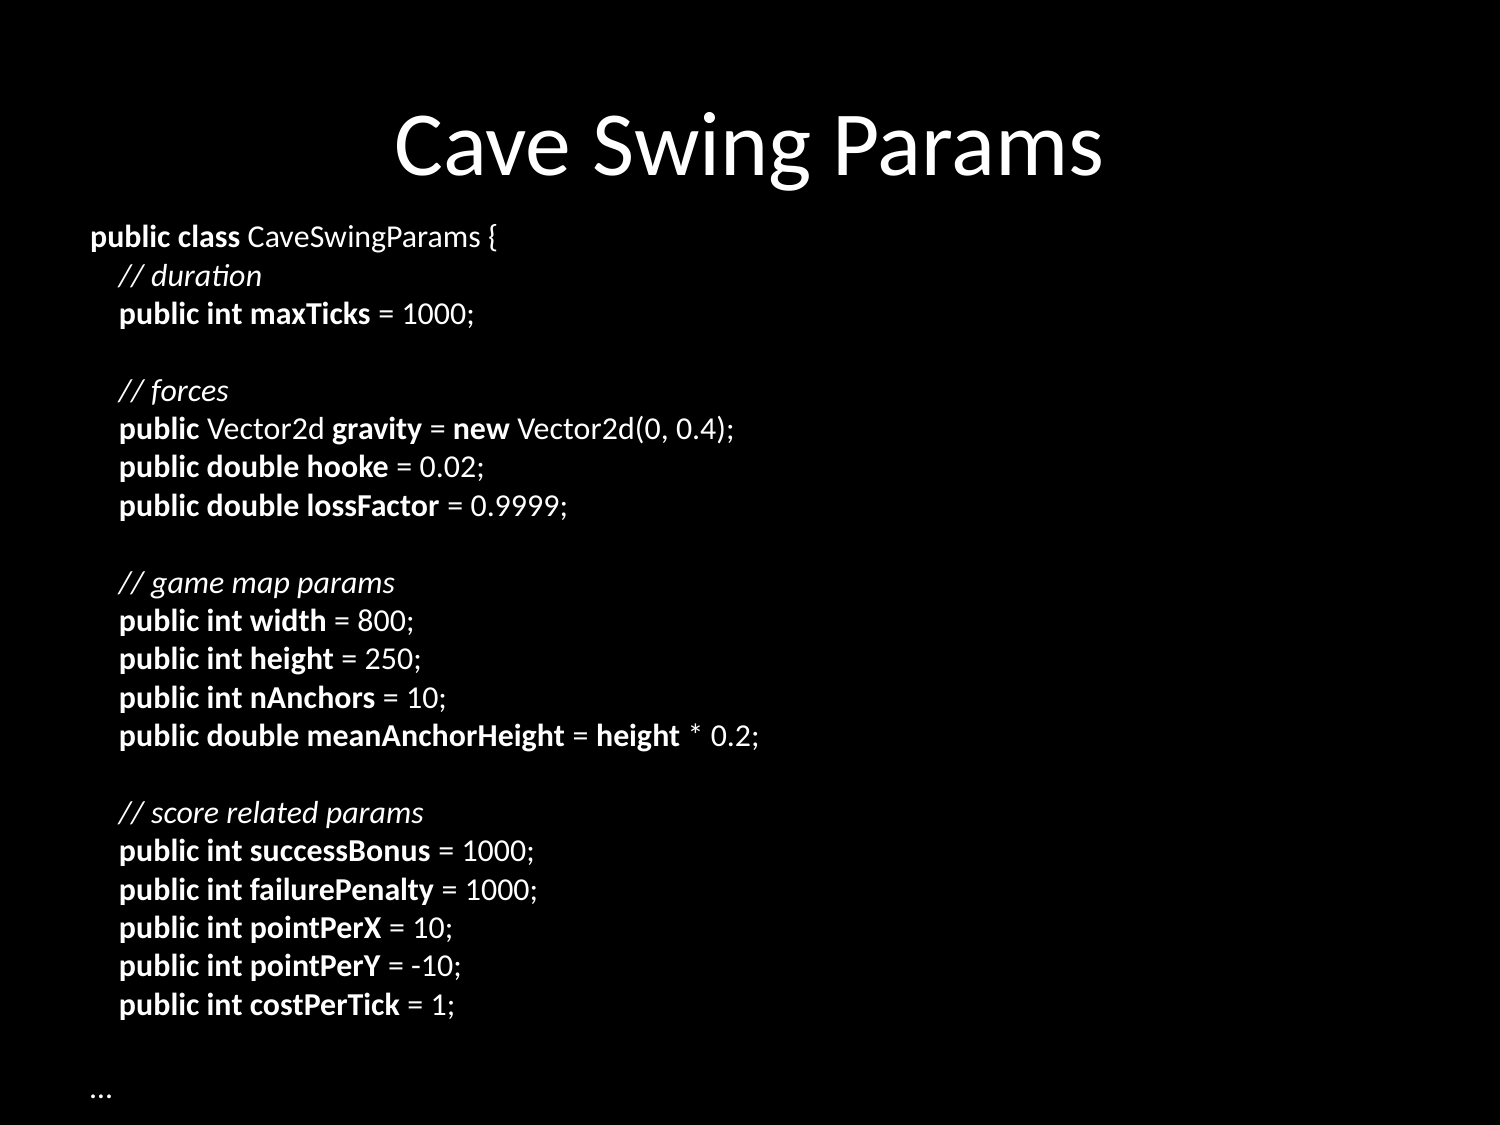

# Cave Swing Params
public class CaveSwingParams {
    // duration
    public int maxTicks = 1000;
    // forces
    public Vector2d gravity = new Vector2d(0, 0.4);
    public double hooke = 0.02;
    public double lossFactor = 0.9999;
    // game map params
    public int width = 800;
    public int height = 250;
    public int nAnchors = 10;
    public double meanAnchorHeight = height * 0.2;
    // score related params
    public int successBonus = 1000;
    public int failurePenalty = 1000;
    public int pointPerX = 10;
    public int pointPerY = -10;
    public int costPerTick = 1;
…